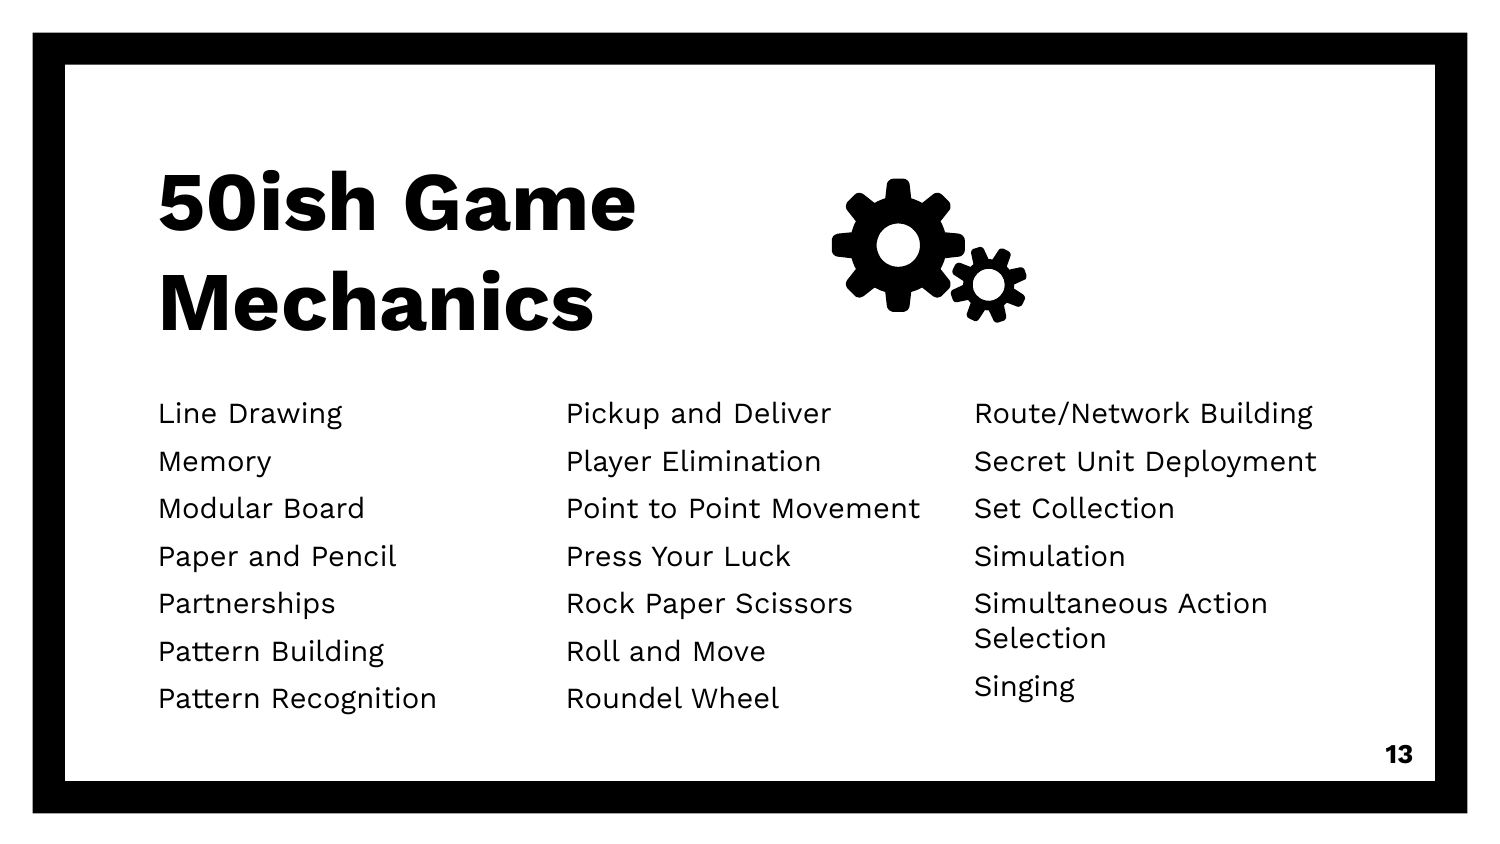

# 50ish Game Mechanics

Line Drawing
Memory
Modular Board
Paper and Pencil
Partnerships
Pattern Building
Pattern Recognition
Pickup and Deliver
Player Elimination
Point to Point Movement
Press Your Luck
Rock Paper Scissors
Roll and Move
Roundel Wheel
Route/Network Building
Secret Unit Deployment
Set Collection
Simulation
Simultaneous Action Selection
Singing
13